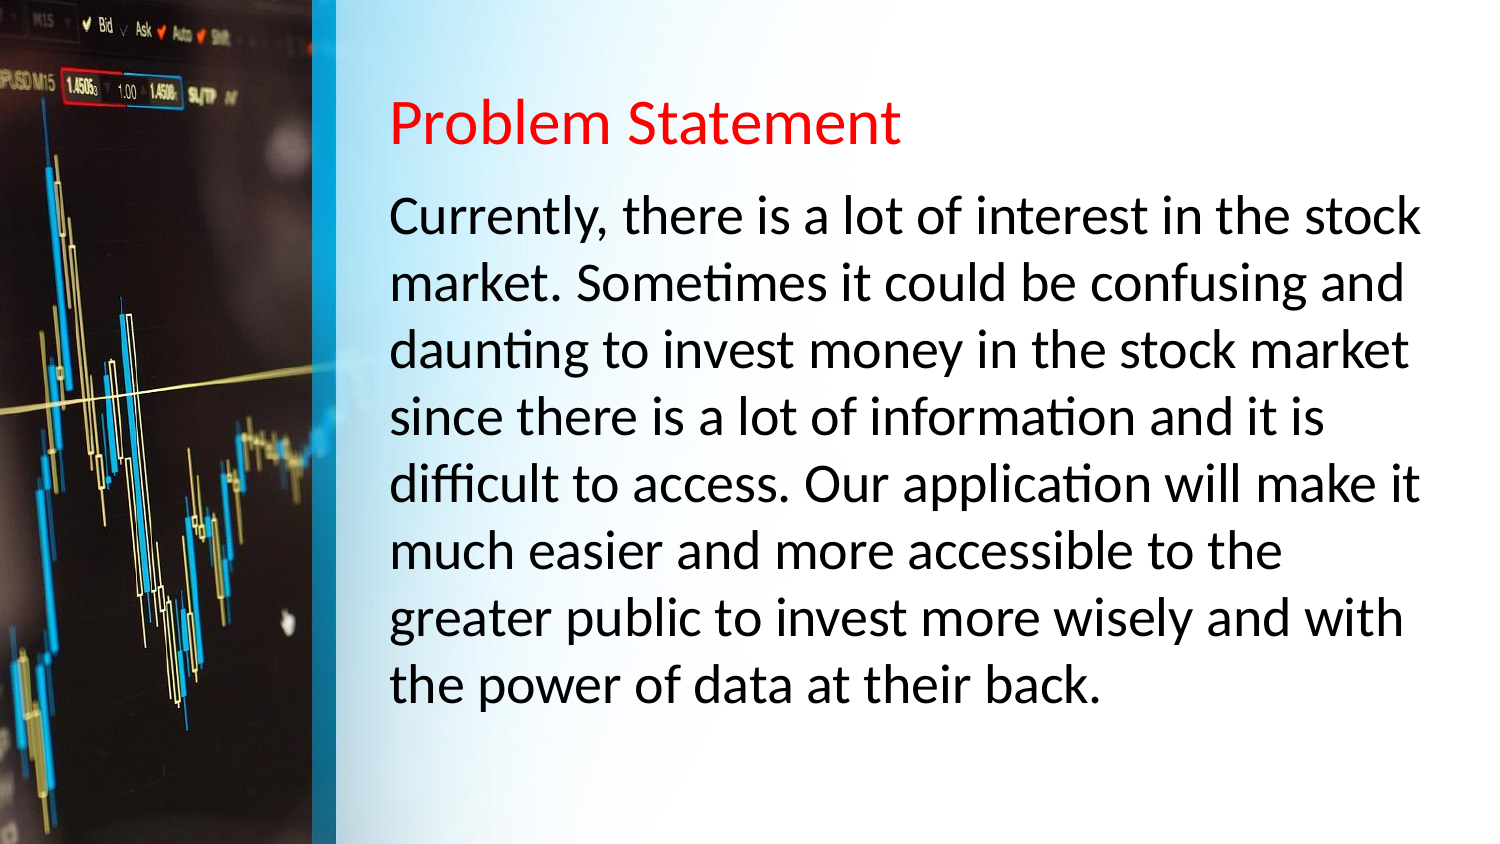

# Problem Statement
Currently, there is a lot of interest in the stock market. Sometimes it could be confusing and daunting to invest money in the stock market since there is a lot of information and it is difficult to access. Our application will make it much easier and more accessible to the greater public to invest more wisely and with the power of data at their back.